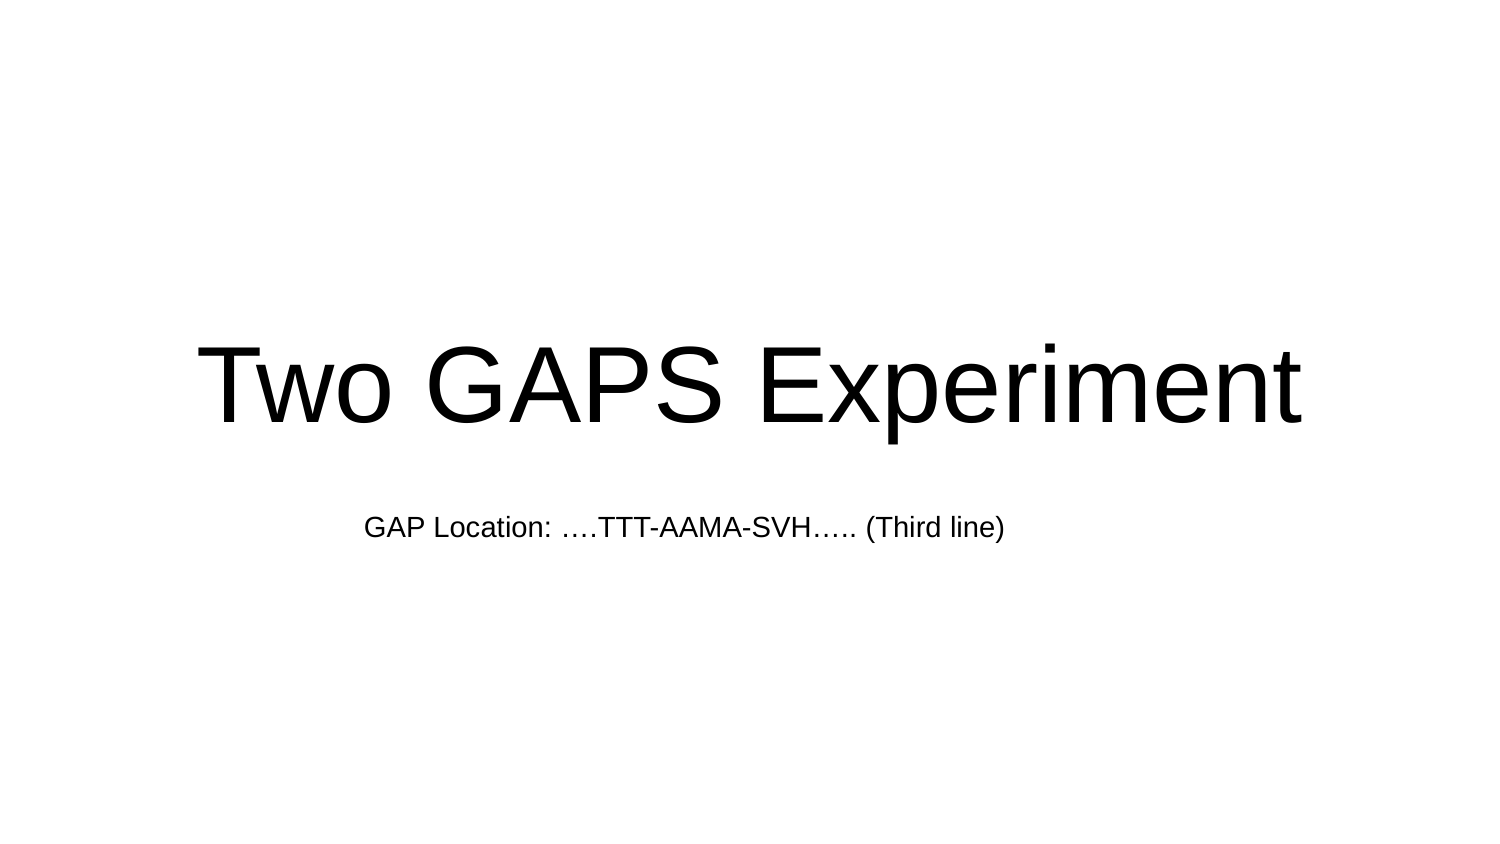

# Two GAPS Experiment
GAP Location: ….TTT-AAMA-SVH….. (Third line)